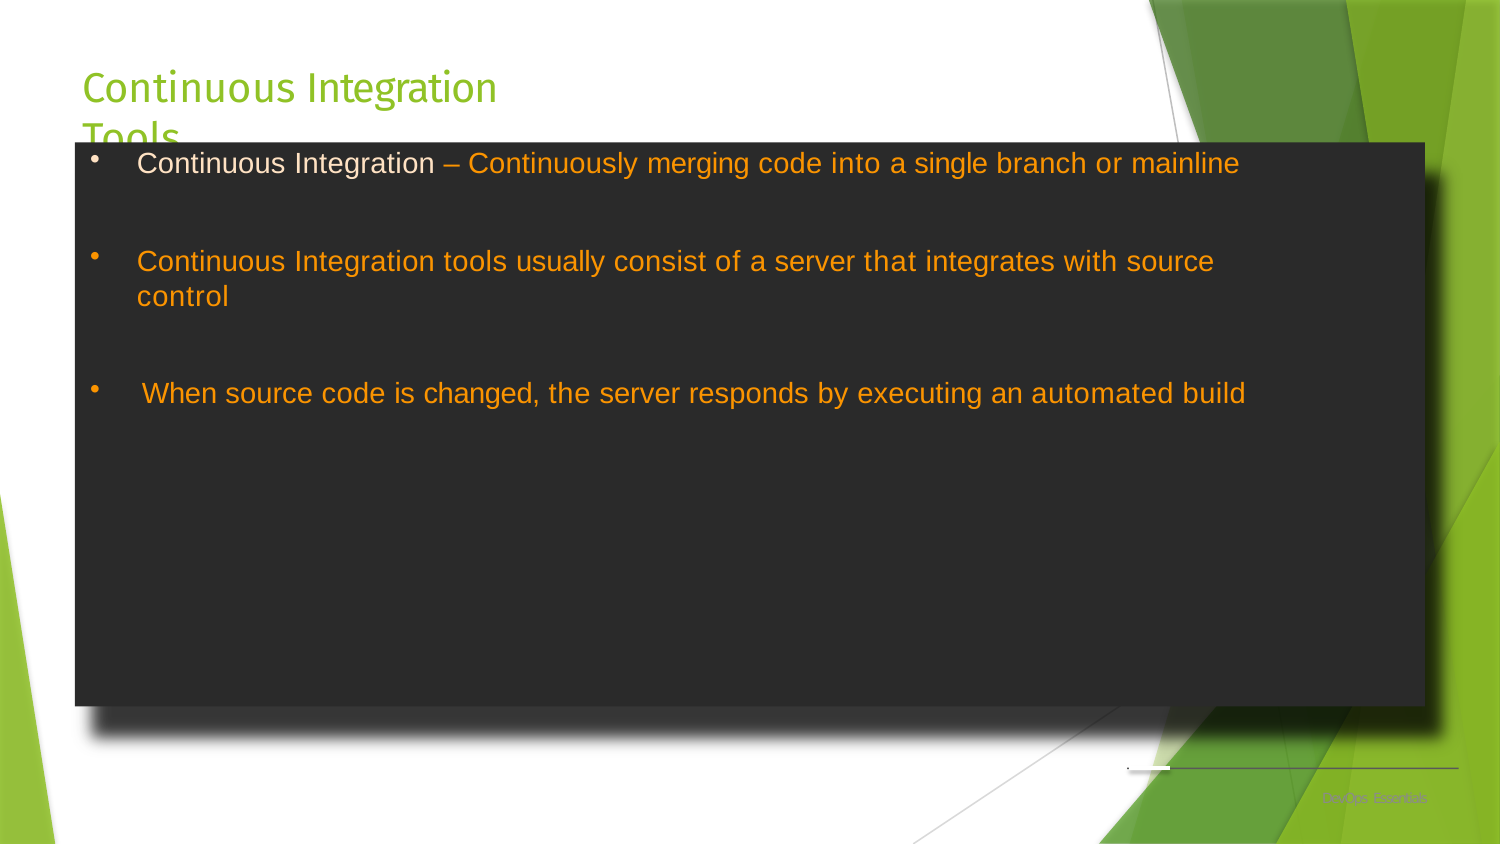

# Continuous Integration Tools

Continuous Integration – Continuously merging code into a single branch or mainline

Continuous Integration tools usually consist of a server that integrates with source control

When source code is changed, the server responds by executing an automated build

DevOps Essentials